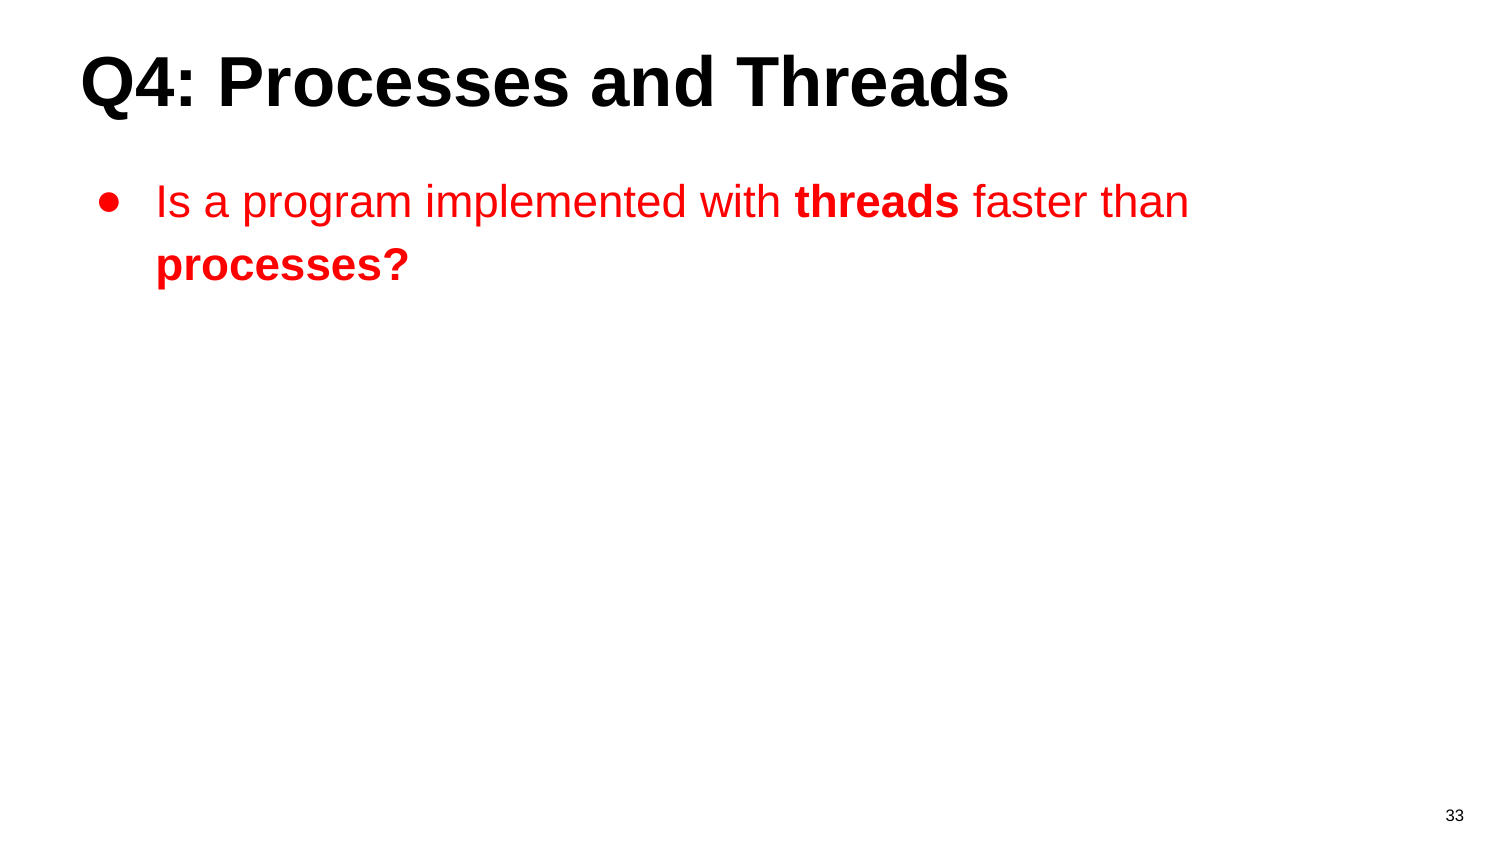

# Q4: Processes and Threads
Is a program implemented with threads faster than processes?
33